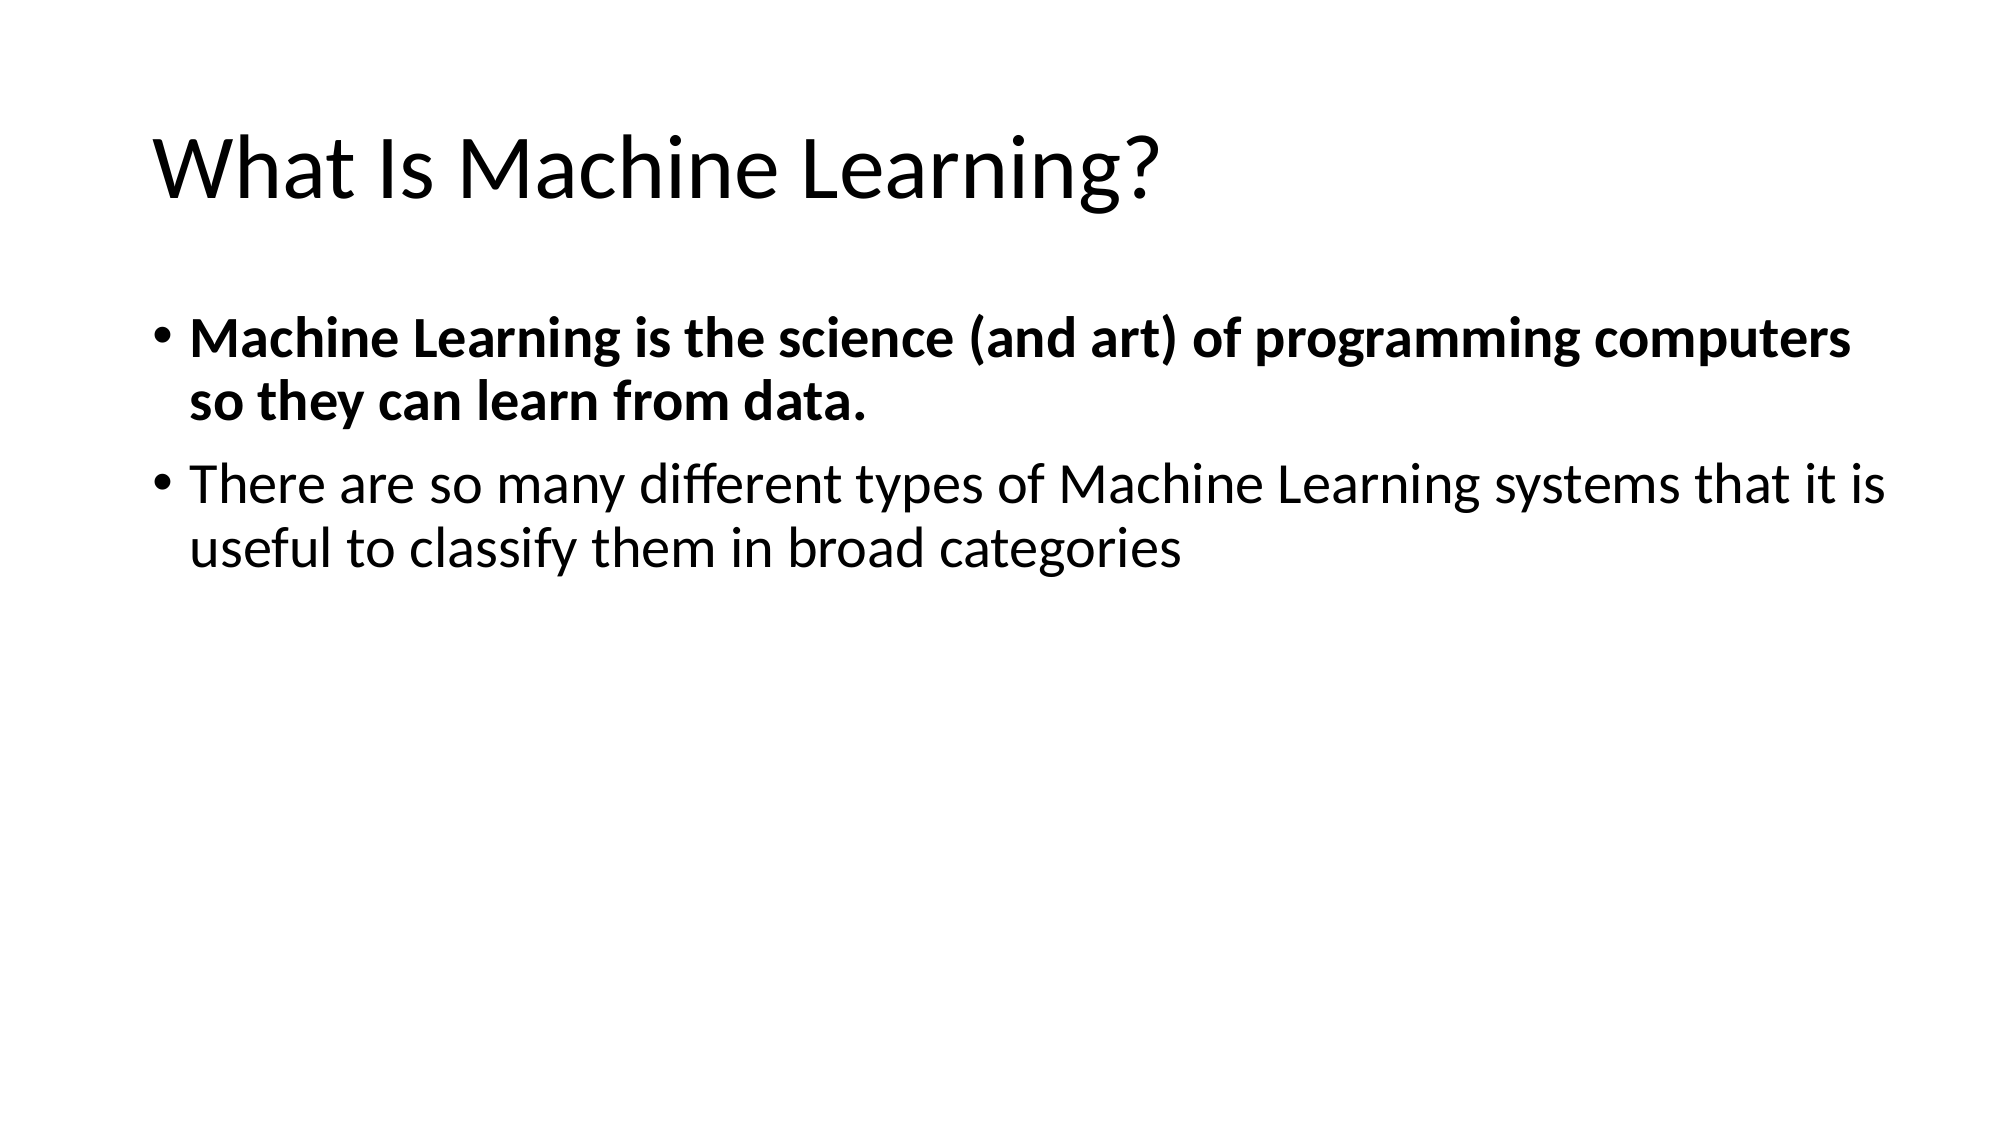

# What Is Machine Learning?
Machine Learning is the science (and art) of programming computers so they can learn from data.
There are so many different types of Machine Learning systems that it is useful to classify them in broad categories